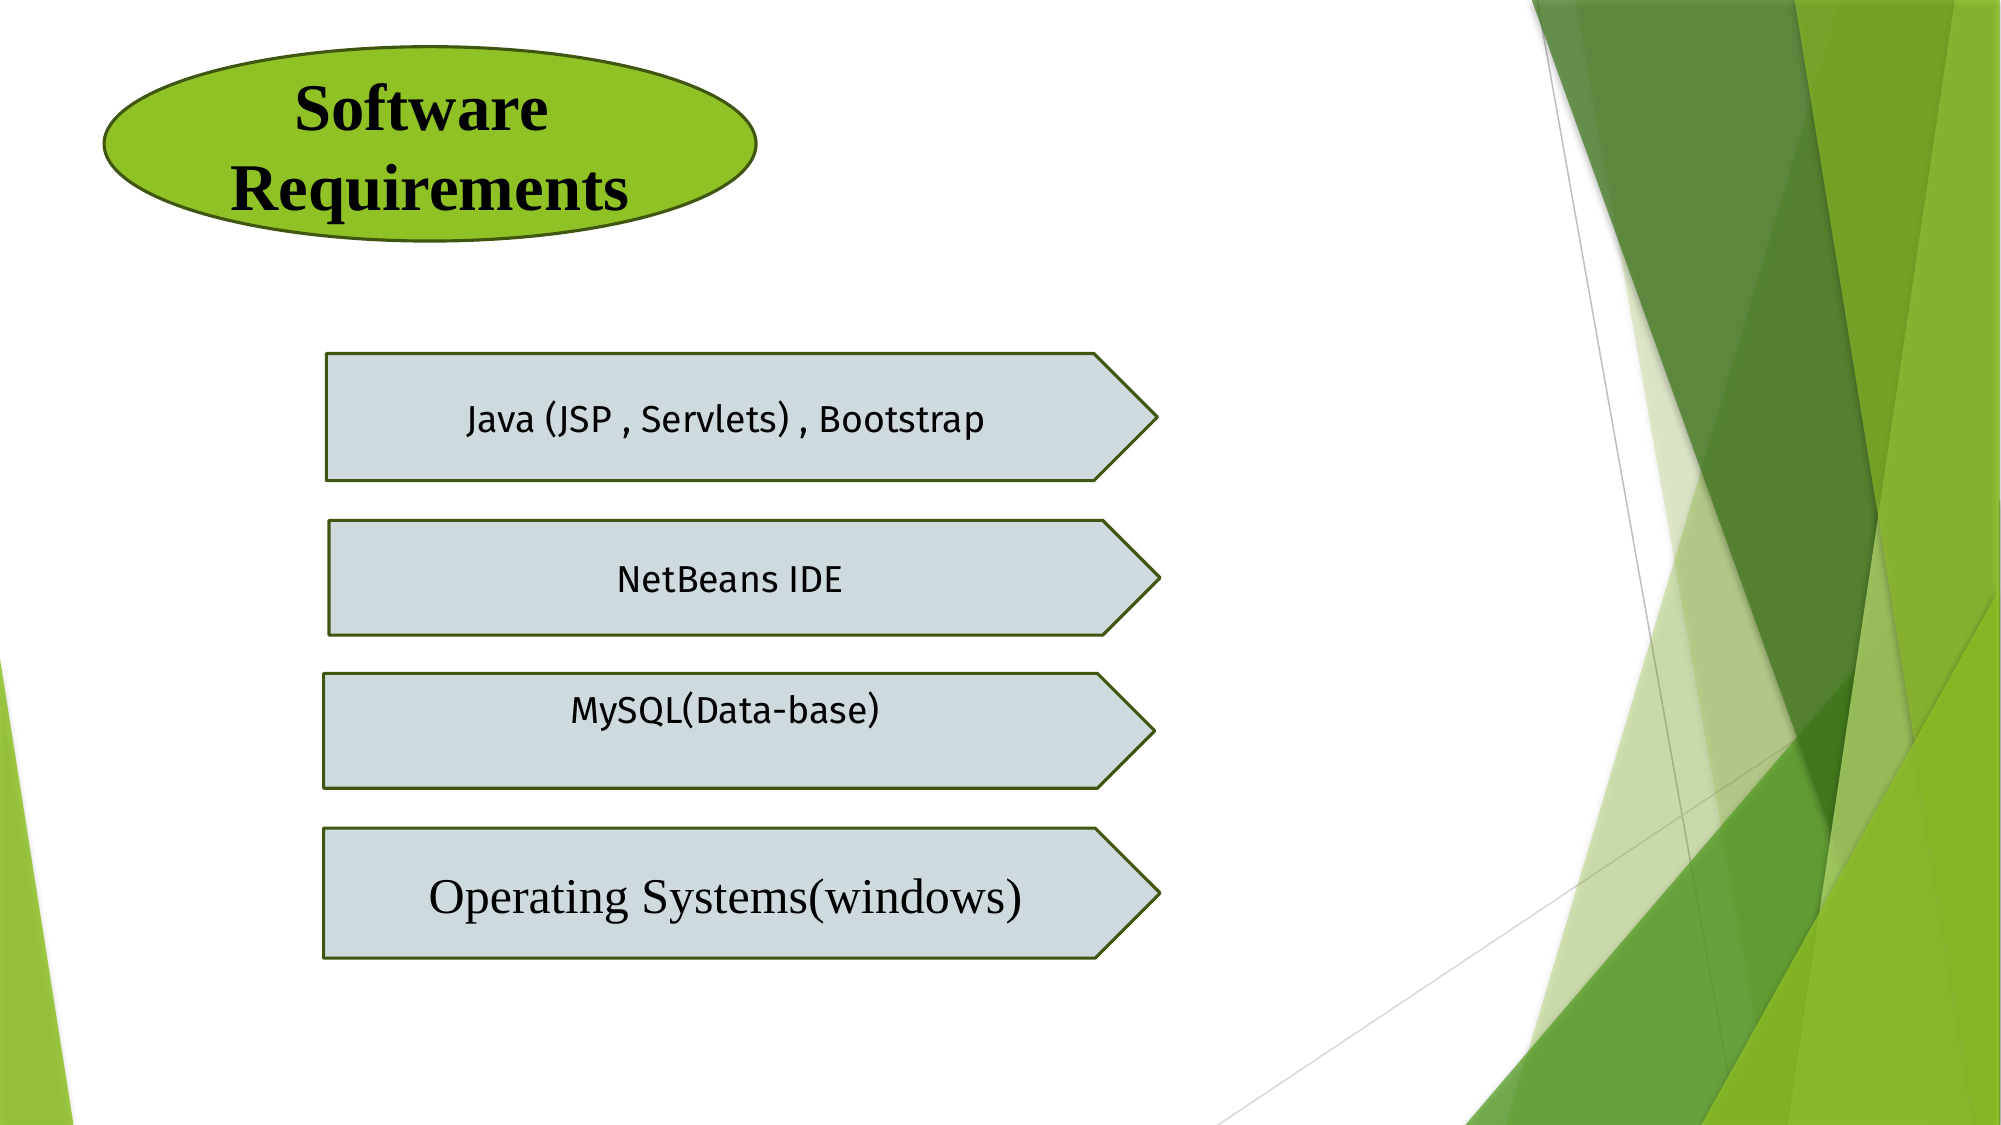

Software  Requirements
Java (JSP , Servlets) , Bootstrap
NetBeans IDE
MySQL(Data-base)

Operating Systems(windows)